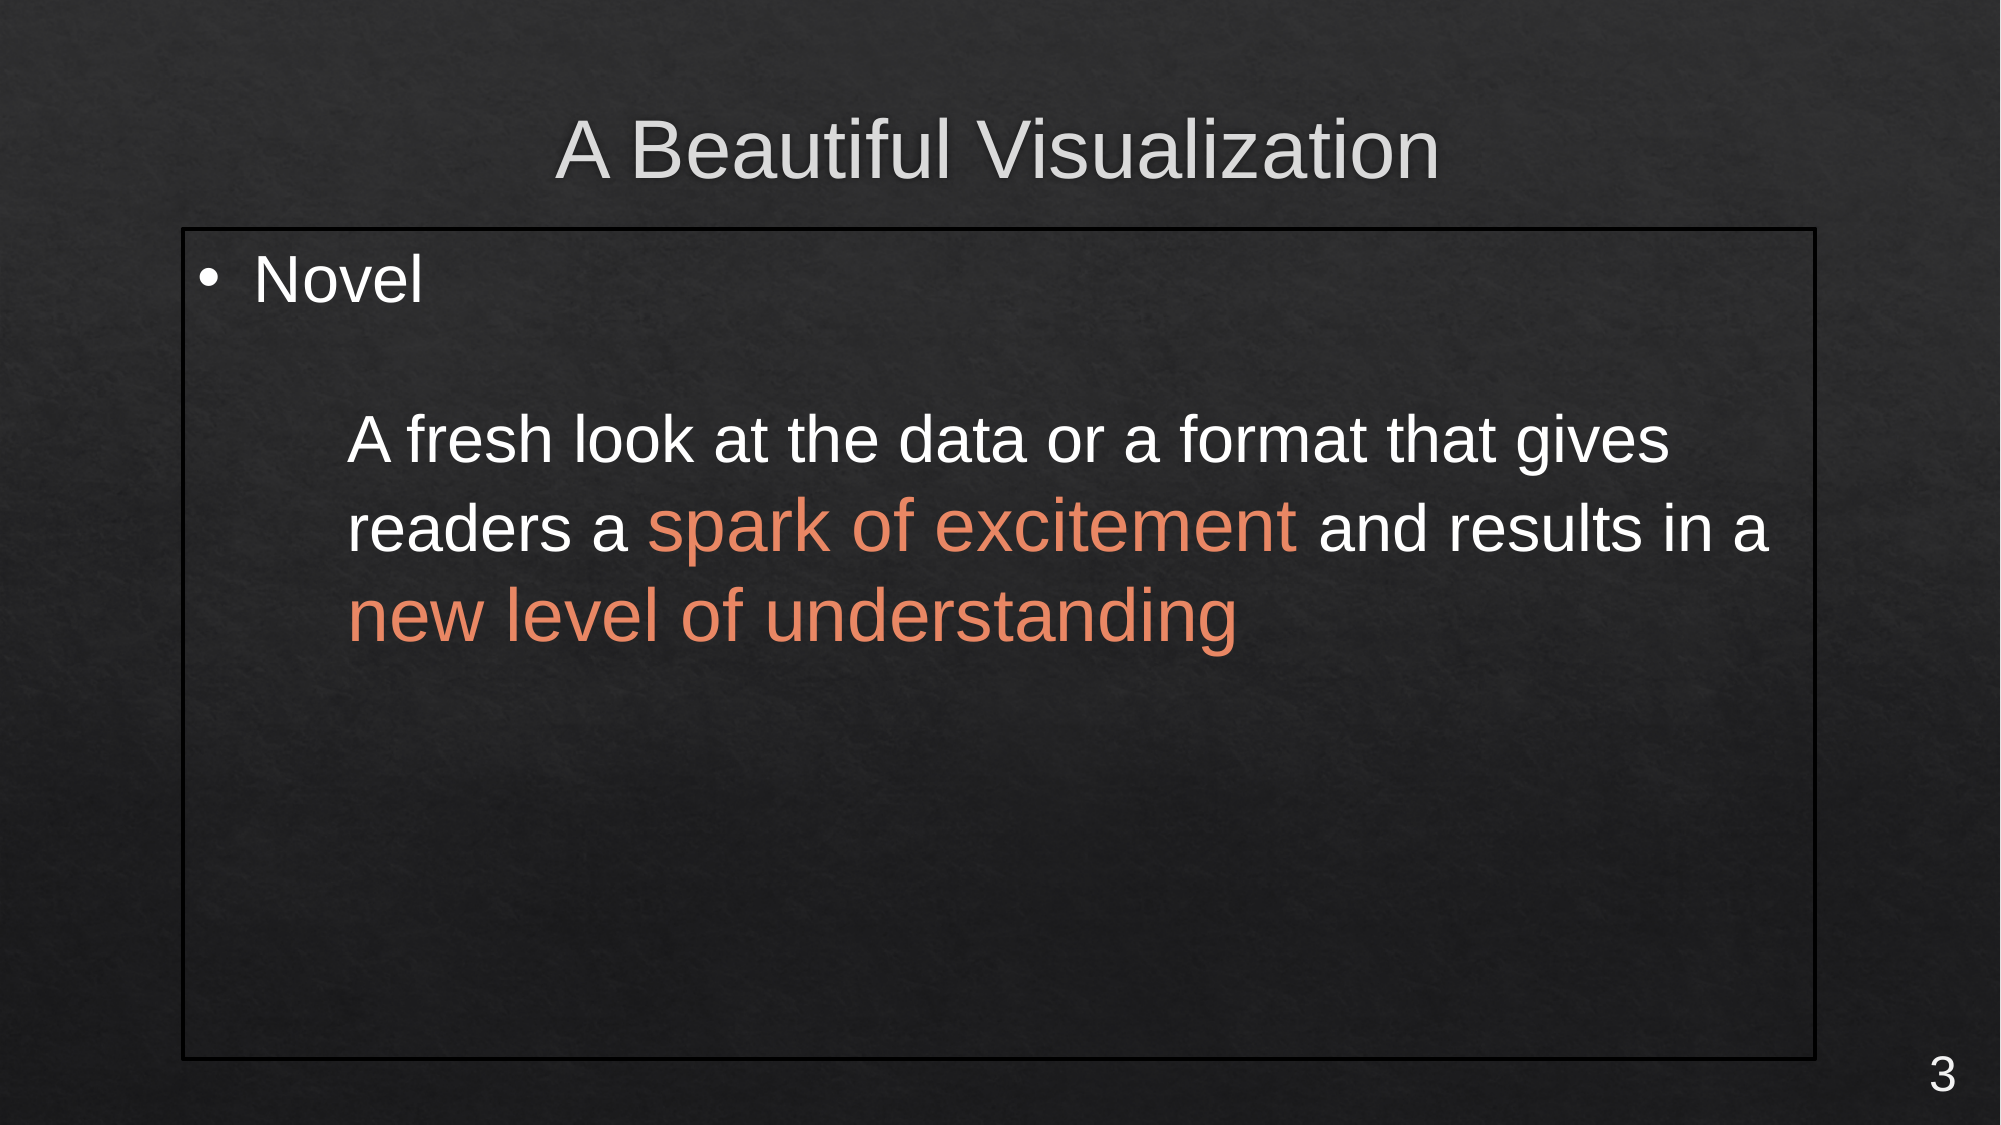

# A Beautiful Visualization
Novel

	A fresh look at the data or a format that gives
	readers a spark of excitement and results in a
	new level of understanding
3